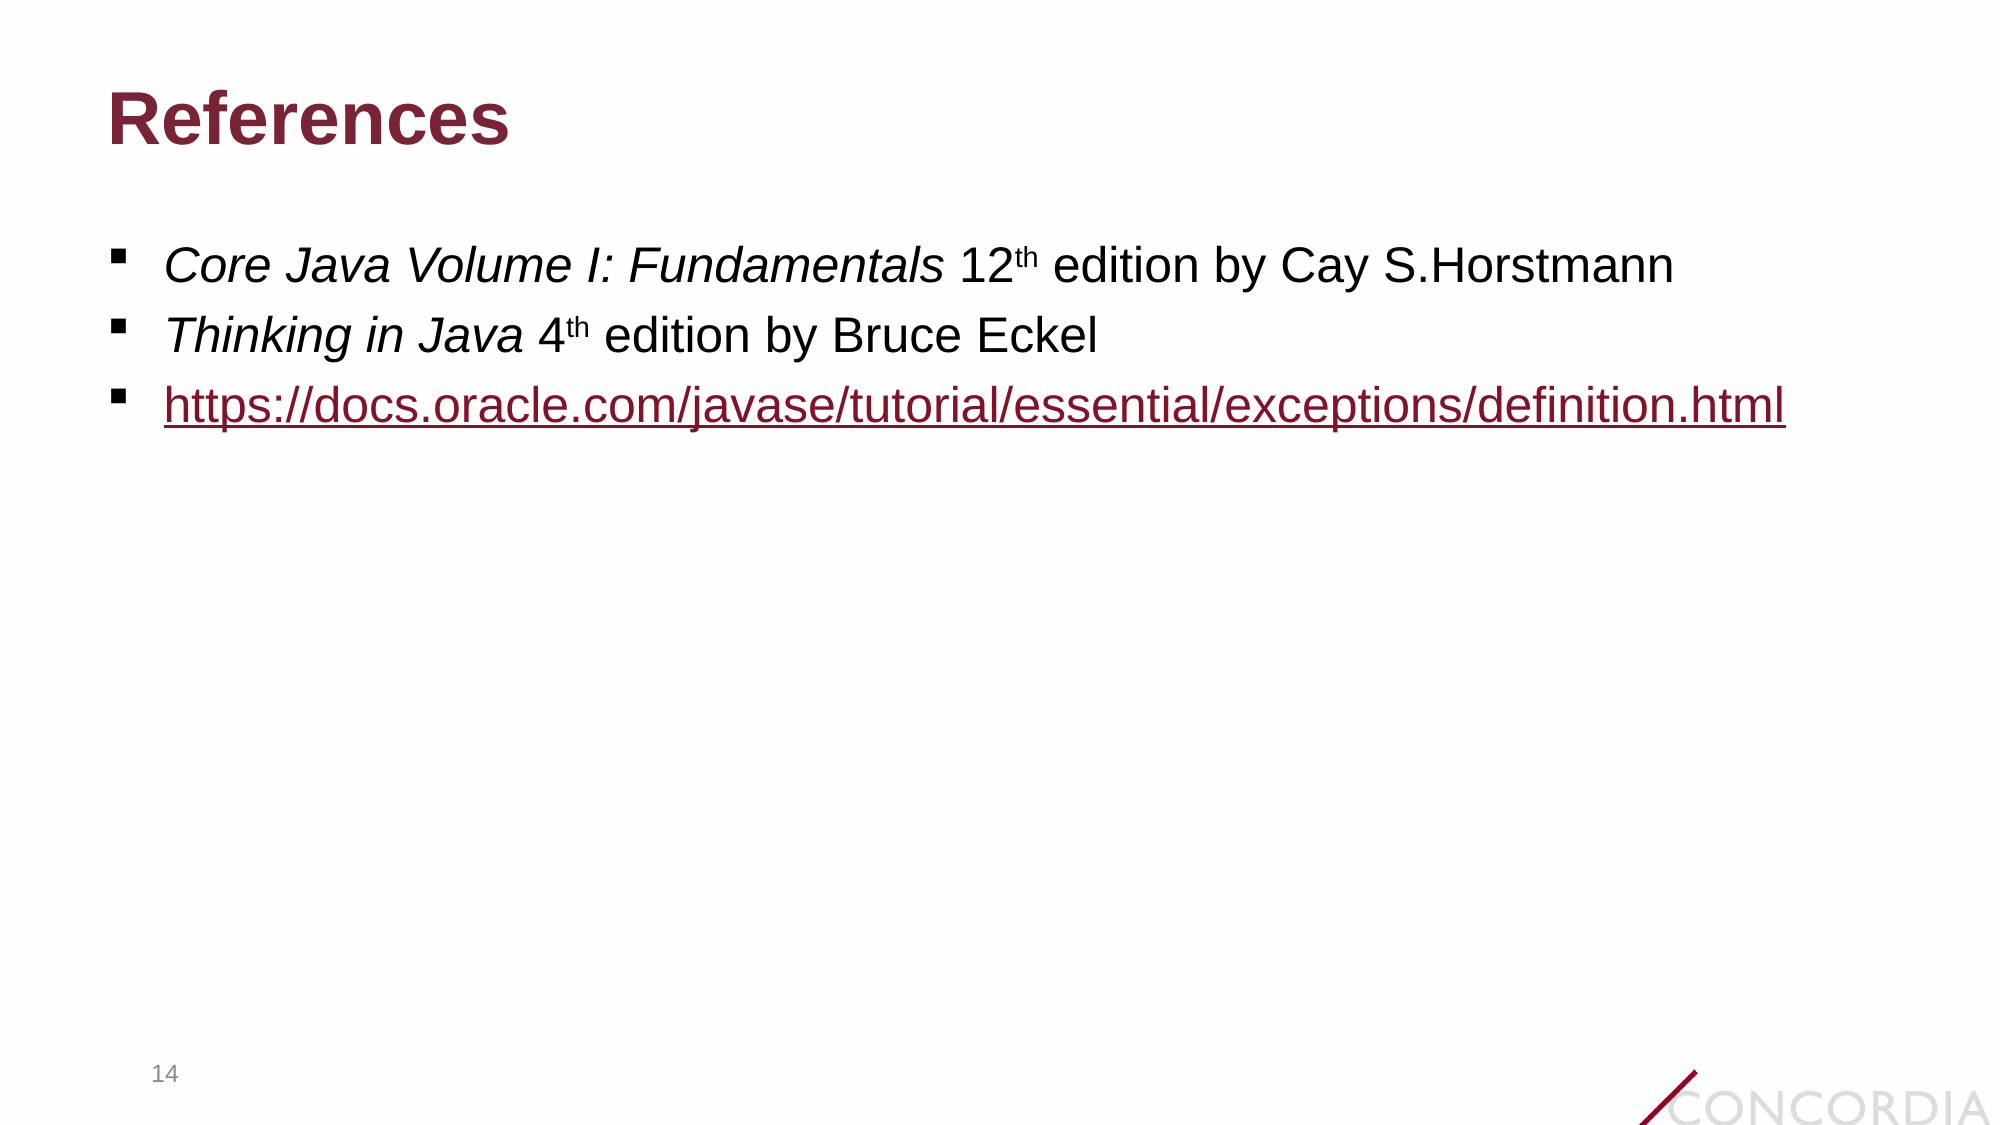

# References
Core Java Volume I: Fundamentals 12th edition by Cay S.Horstmann
Thinking in Java 4th edition by Bruce Eckel
https://docs.oracle.com/javase/tutorial/essential/exceptions/definition.html

14